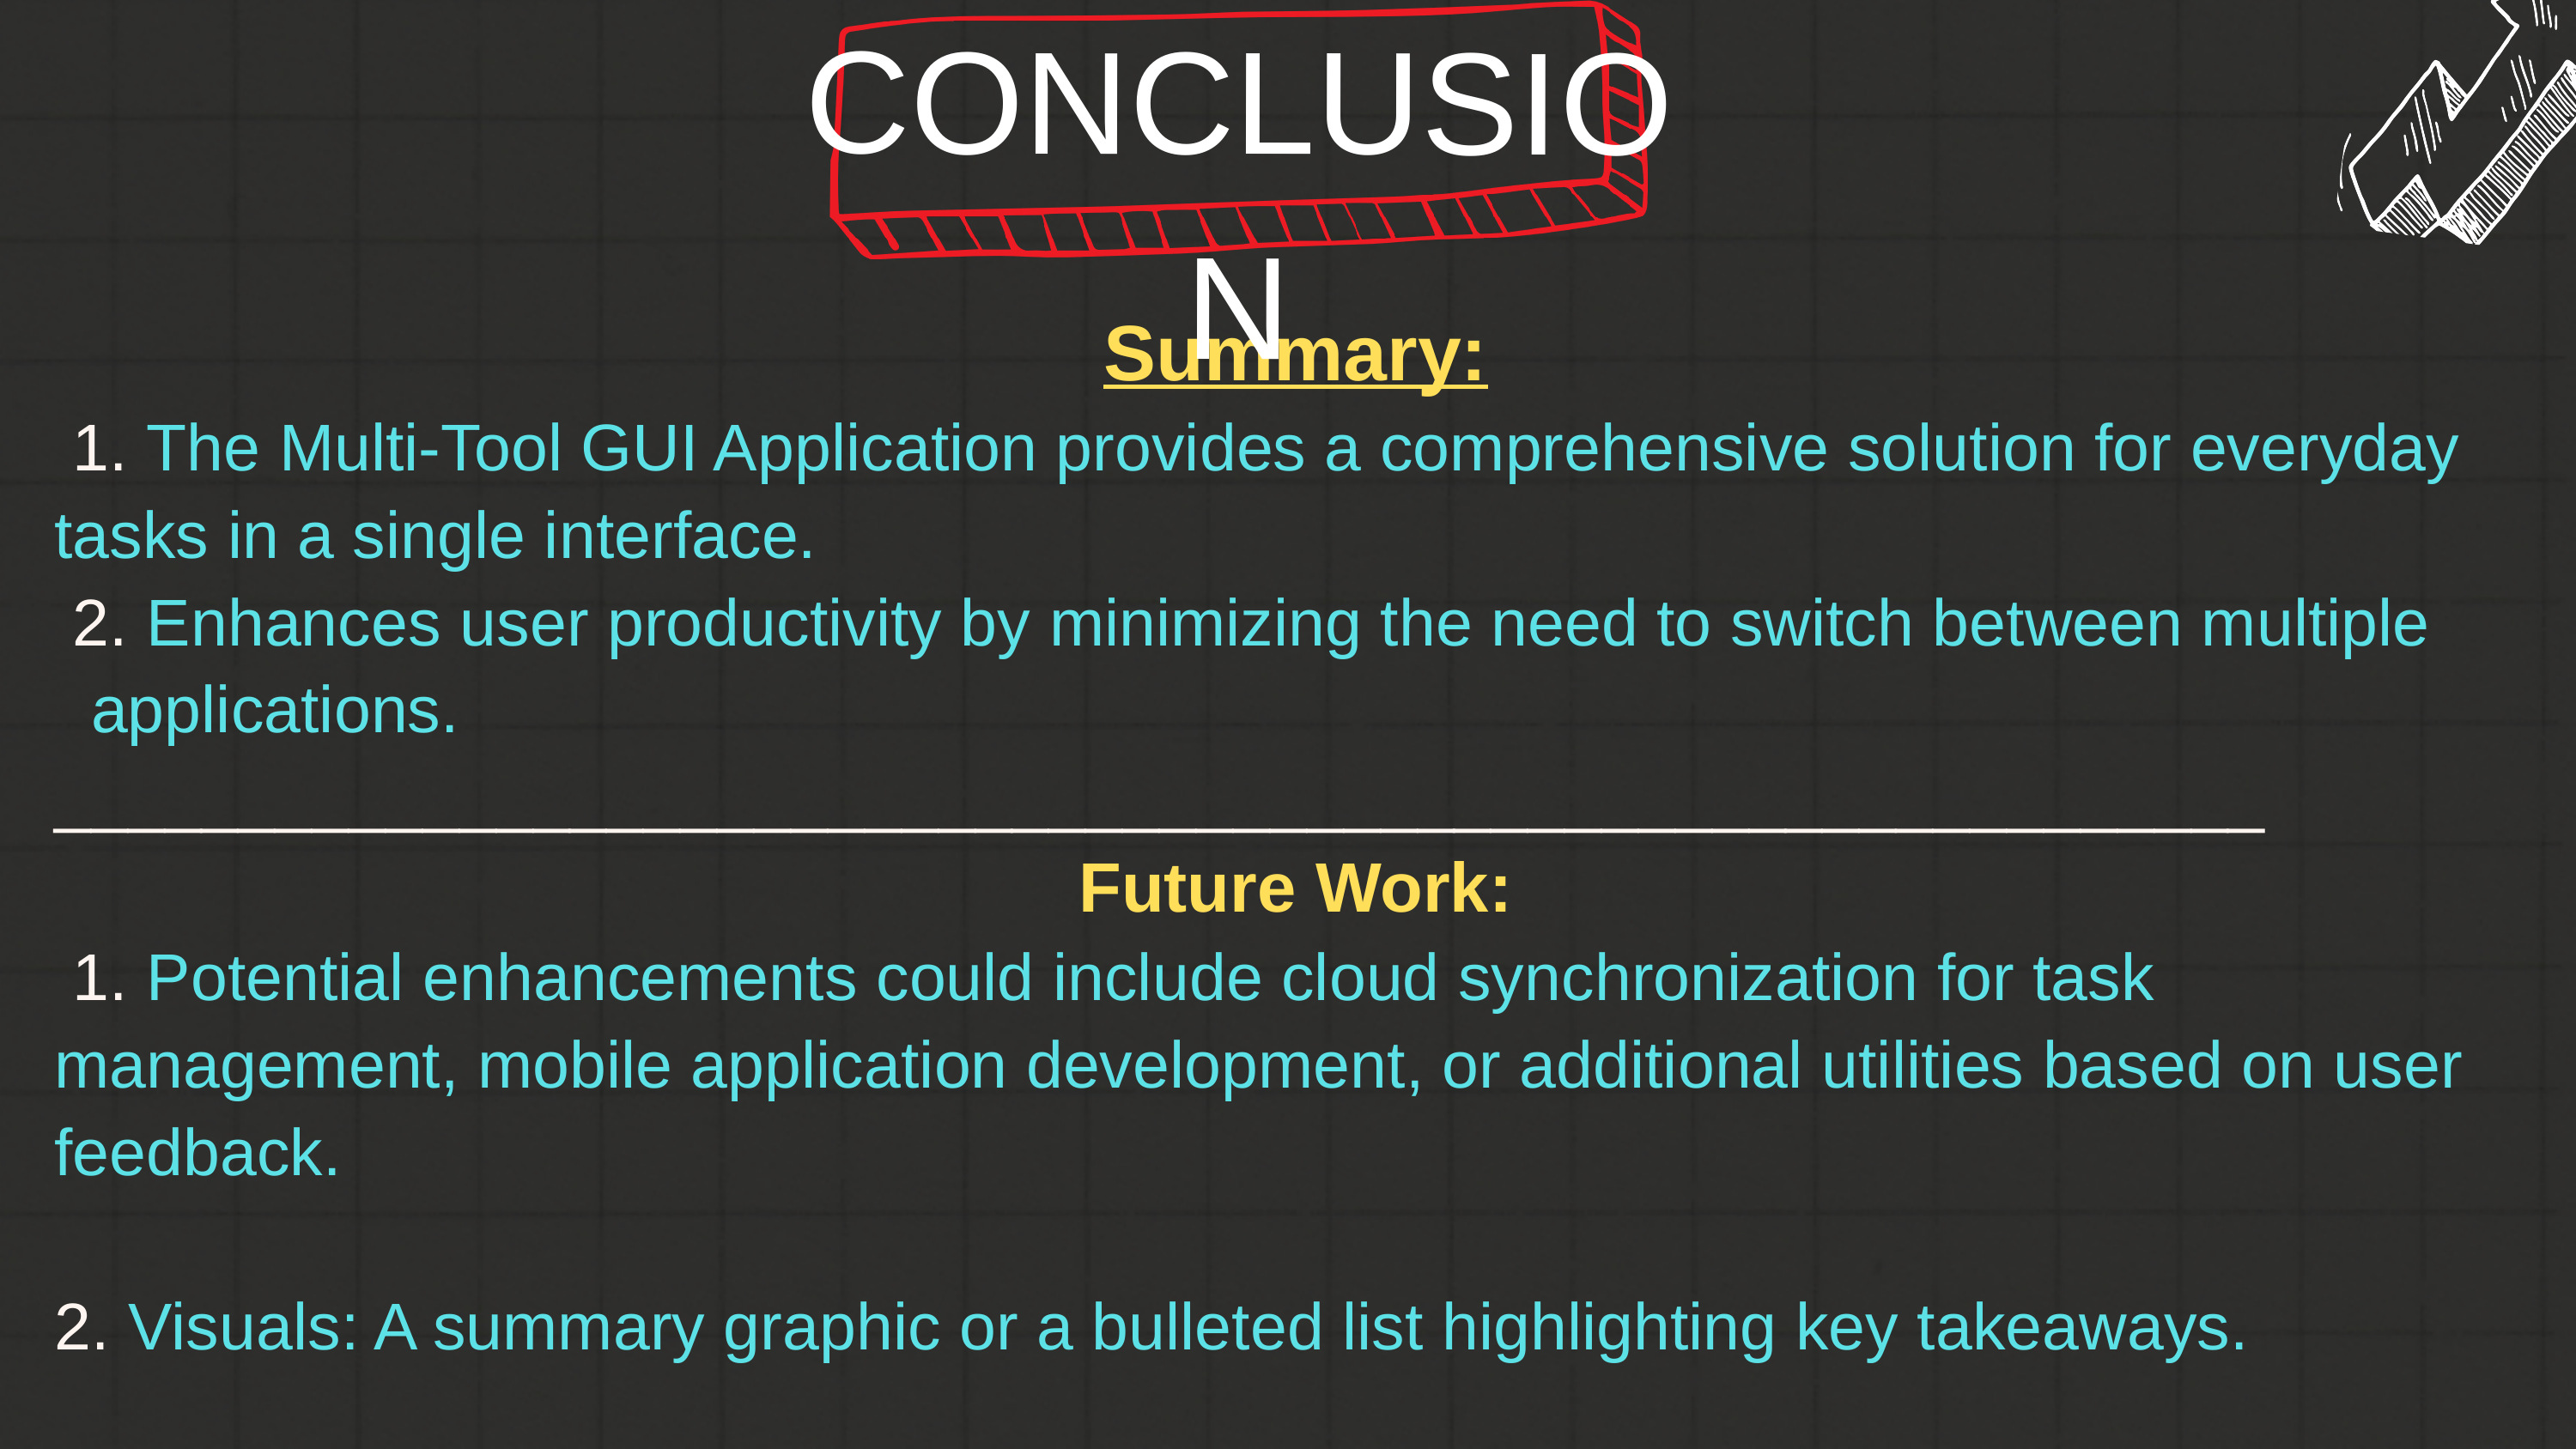

CONCLUSION
Summary:
 1. The Multi-Tool GUI Application provides a comprehensive solution for everyday tasks in a single interface.
 2. Enhances user productivity by minimizing the need to switch between multiple        applications.
____________________________________________________________
Future Work:
 1. Potential enhancements could include cloud synchronization for task management, mobile application development, or additional utilities based on user feedback.

2. Visuals: A summary graphic or a bulleted list highlighting key takeaways.